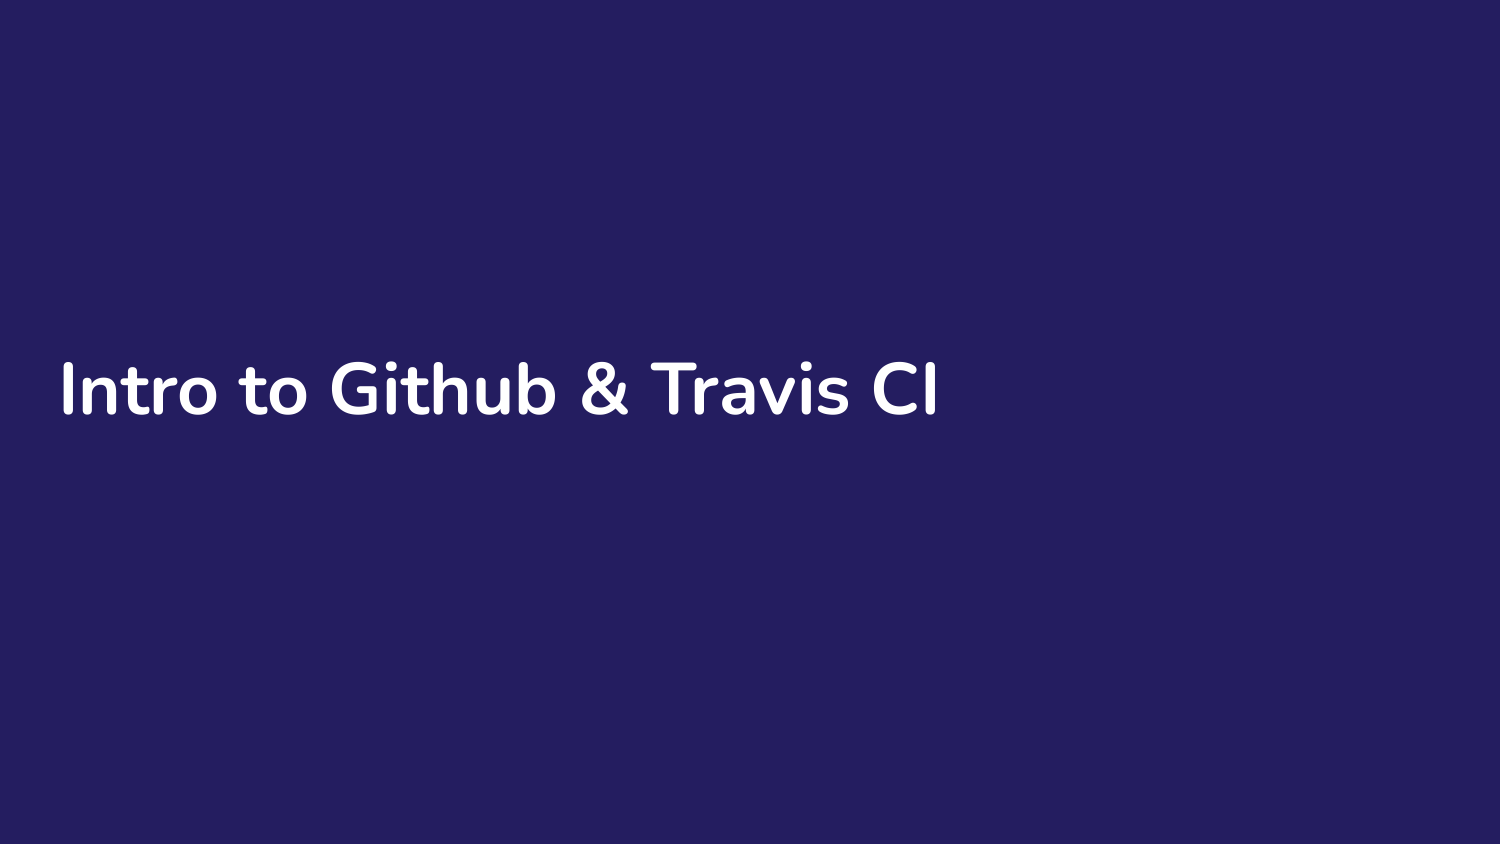

# Intro to Github & Travis CI